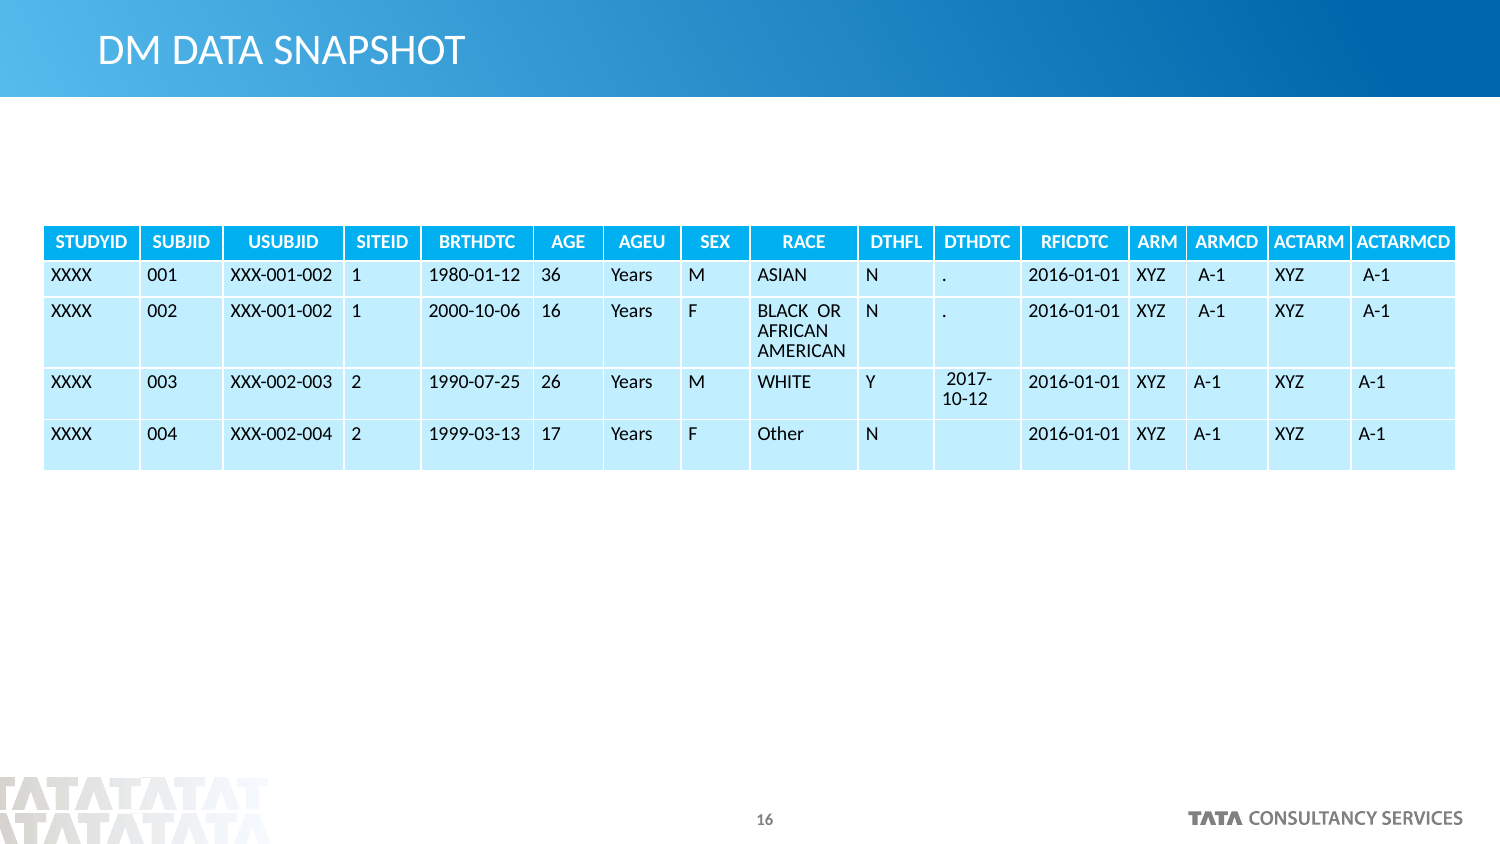

# DM DATA SNAPSHOT
| STUDYID | SUBJID | USUBJID | SITEID | BRTHDTC | AGE | AGEU | SEX | RACE | DTHFL | DTHDTC | RFICDTC | ARM | ARMCD | ACTARM | ACTARMCD |
| --- | --- | --- | --- | --- | --- | --- | --- | --- | --- | --- | --- | --- | --- | --- | --- |
| XXXX | 001 | XXX-001-002 | 1 | 1980-01-12 | 36 | Years | M | ASIAN | N | . | 2016-01-01 | XYZ | A-1 | XYZ | A-1 |
| XXXX | 002 | XXX-001-002 | 1 | 2000-10-06 | 16 | Years | F | BLACK OR AFRICAN AMERICAN | N | . | 2016-01-01 | XYZ | A-1 | XYZ | A-1 |
| XXXX | 003 | XXX-002-003 | 2 | 1990-07-25 | 26 | Years | M | WHITE | Y | 2017-10-12 | 2016-01-01 | XYZ | A-1 | XYZ | A-1 |
| XXXX | 004 | XXX-002-004 | 2 | 1999-03-13 | 17 | Years | F | Other | N |  | 2016-01-01 | XYZ | A-1 | XYZ | A-1 |